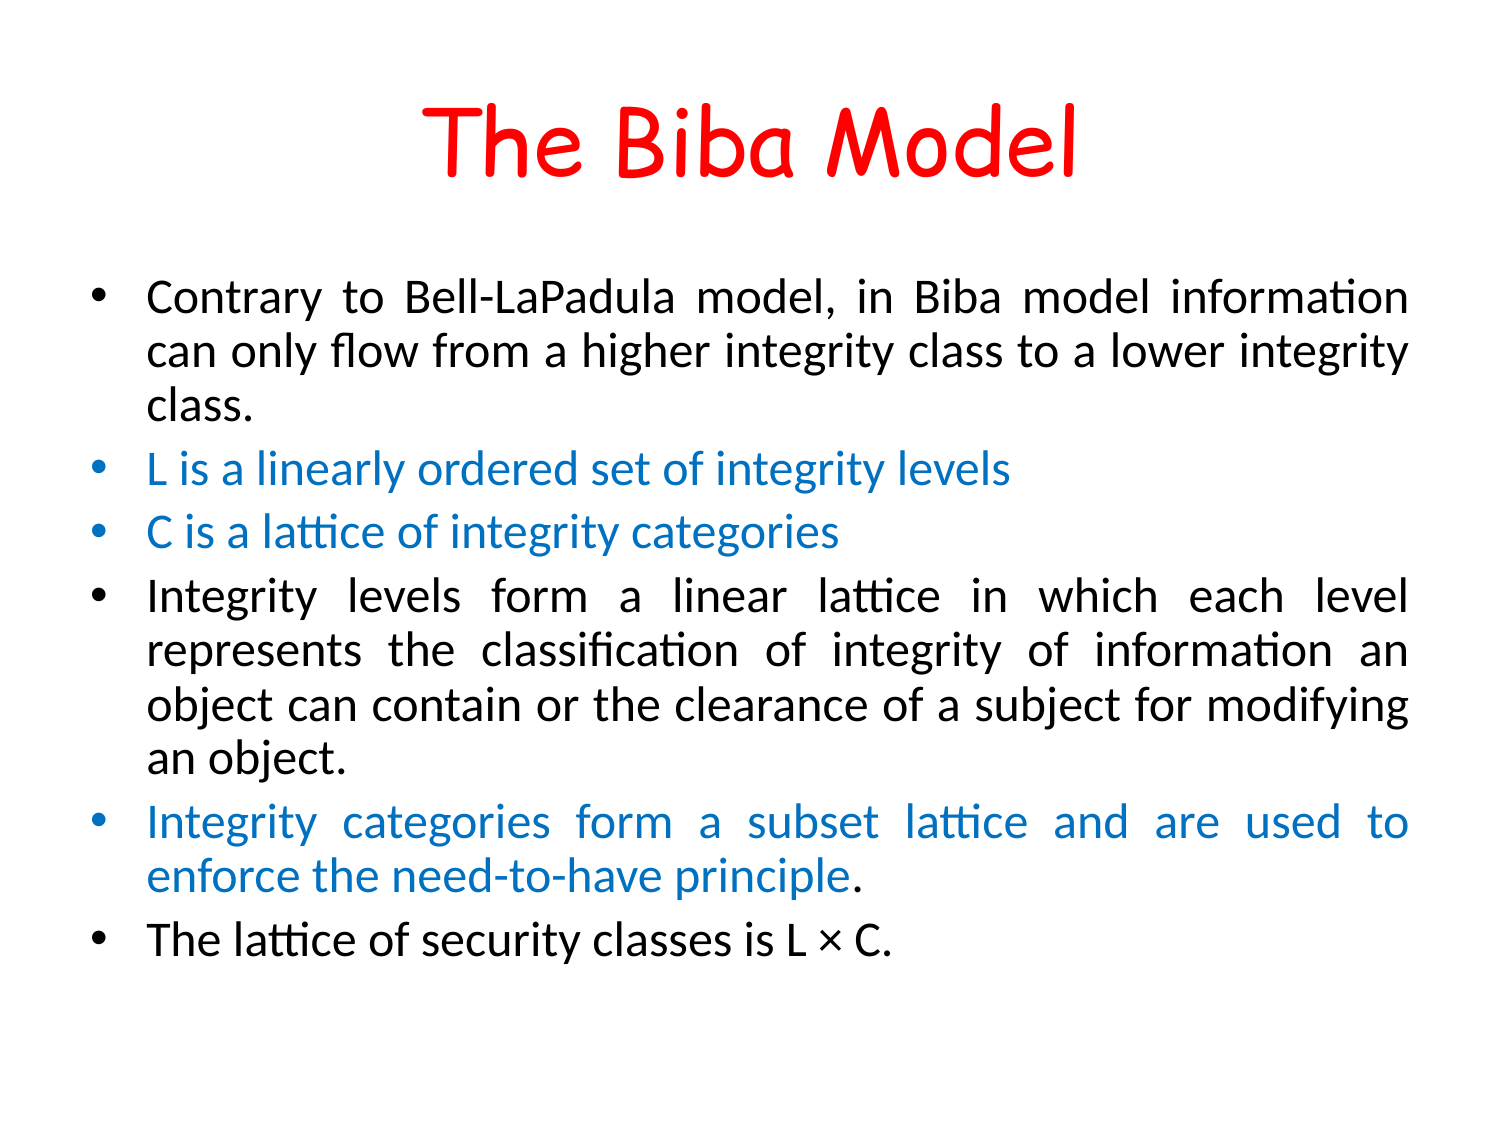

# The Biba Model
Contrary to Bell-LaPadula model, in Biba model information can only flow from a higher integrity class to a lower integrity class.
L is a linearly ordered set of integrity levels
C is a lattice of integrity categories
Integrity levels form a linear lattice in which each level represents the classification of integrity of information an object can contain or the clearance of a subject for modifying an object.
Integrity categories form a subset lattice and are used to enforce the need-to-have principle.
The lattice of security classes is L × C.